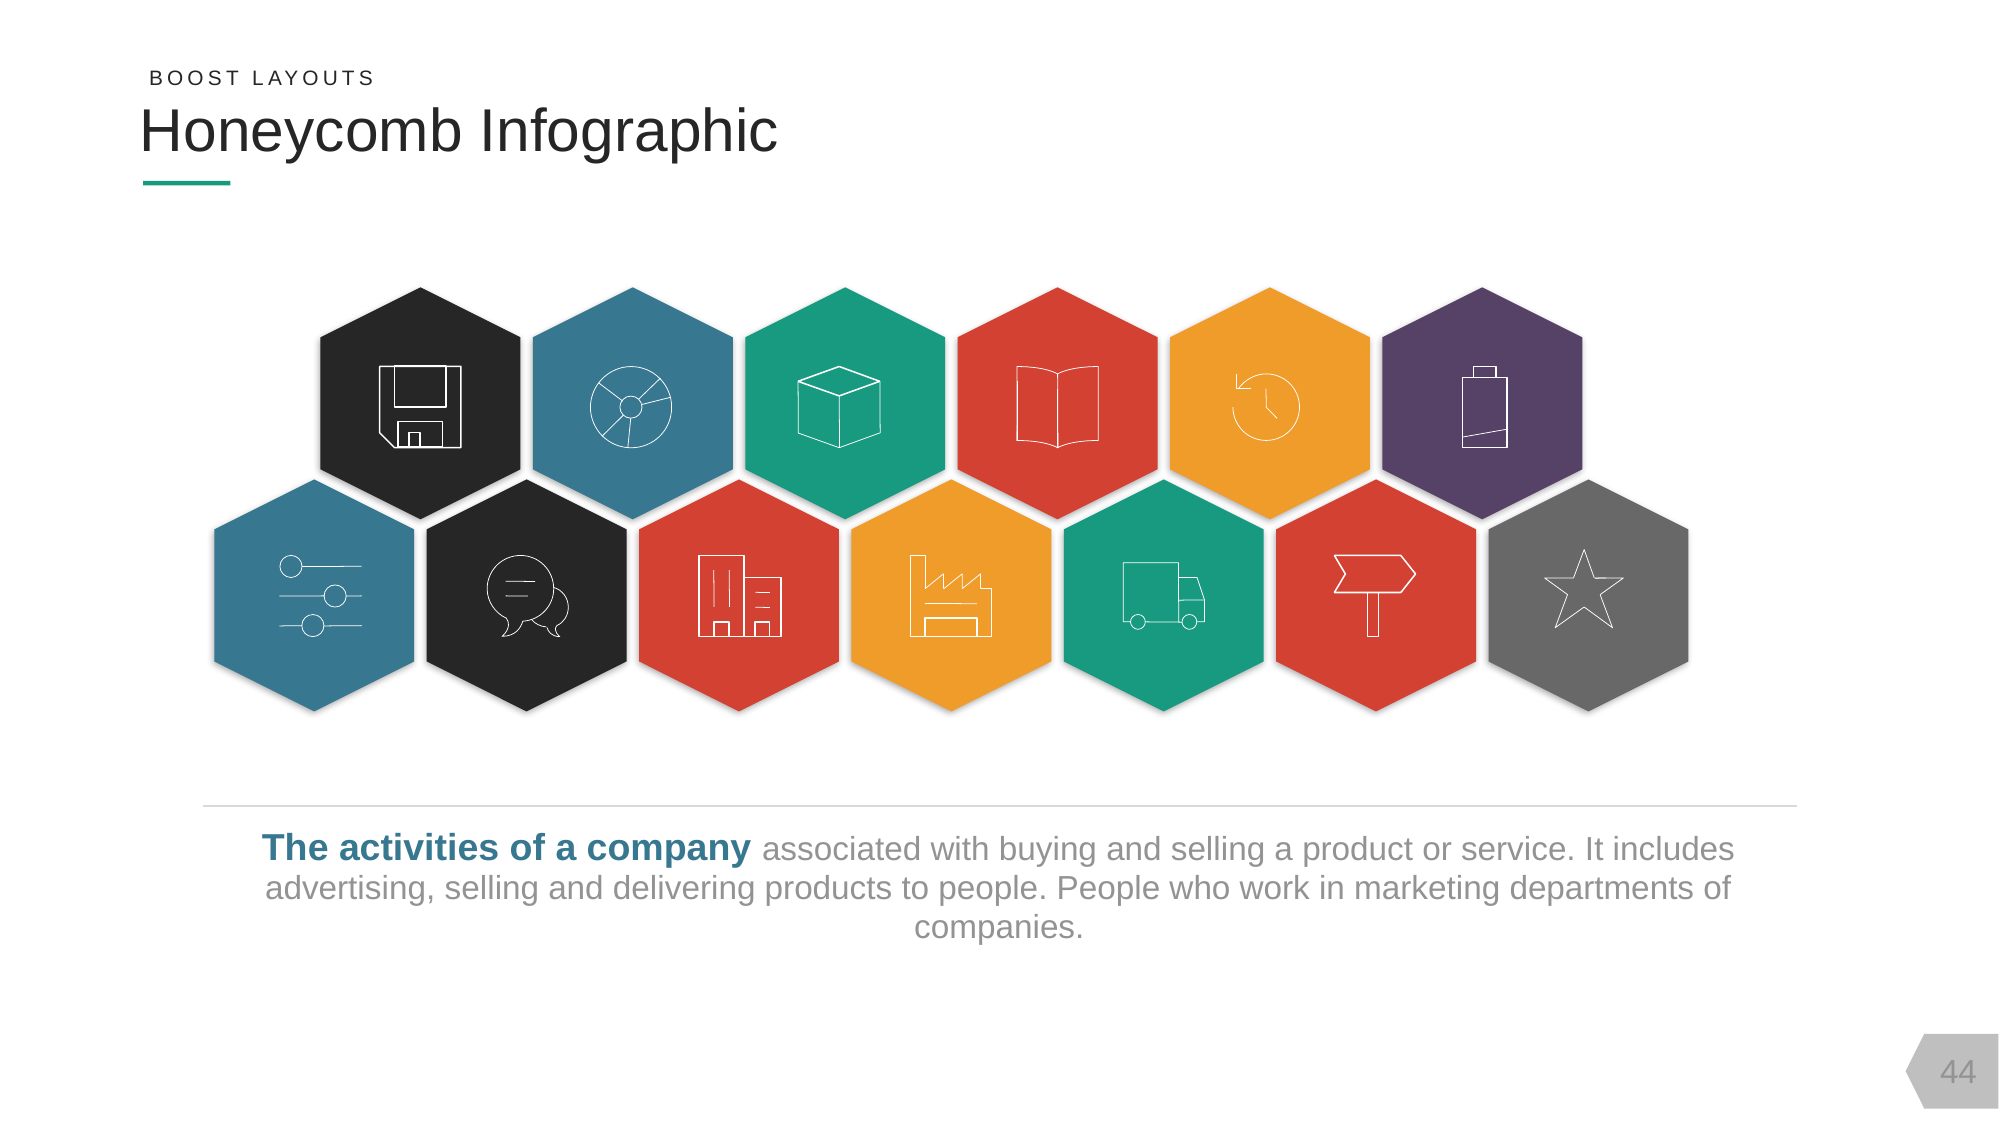

BOOST LAYOUTS
Honeycomb Infographic

The activities of a company associated with buying and selling a product or service. It includes advertising, selling and delivering products to people. People who work in marketing departments of companies.